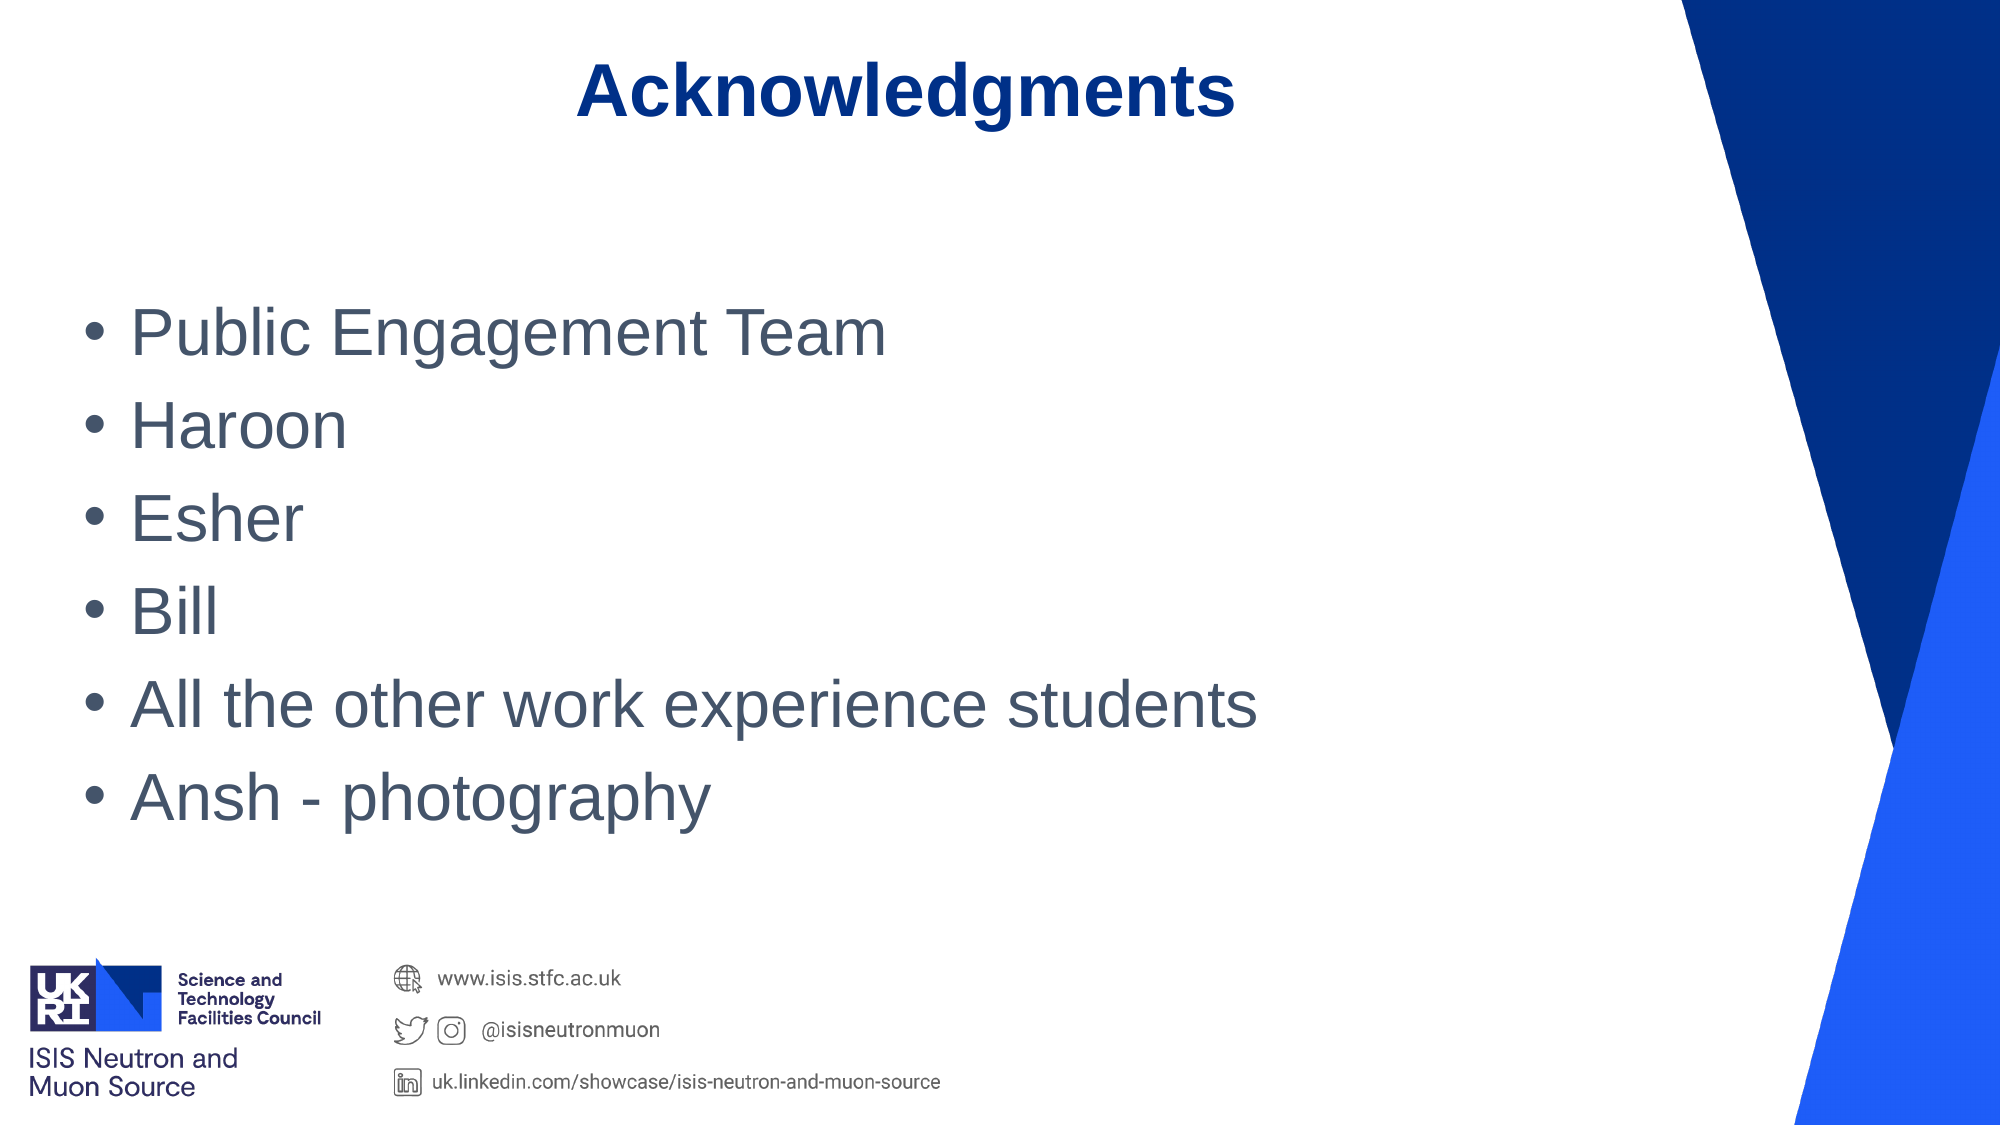

# Acknowledgments
Public Engagement Team
Haroon
Esher
Bill
All the other work experience students
Ansh - photography